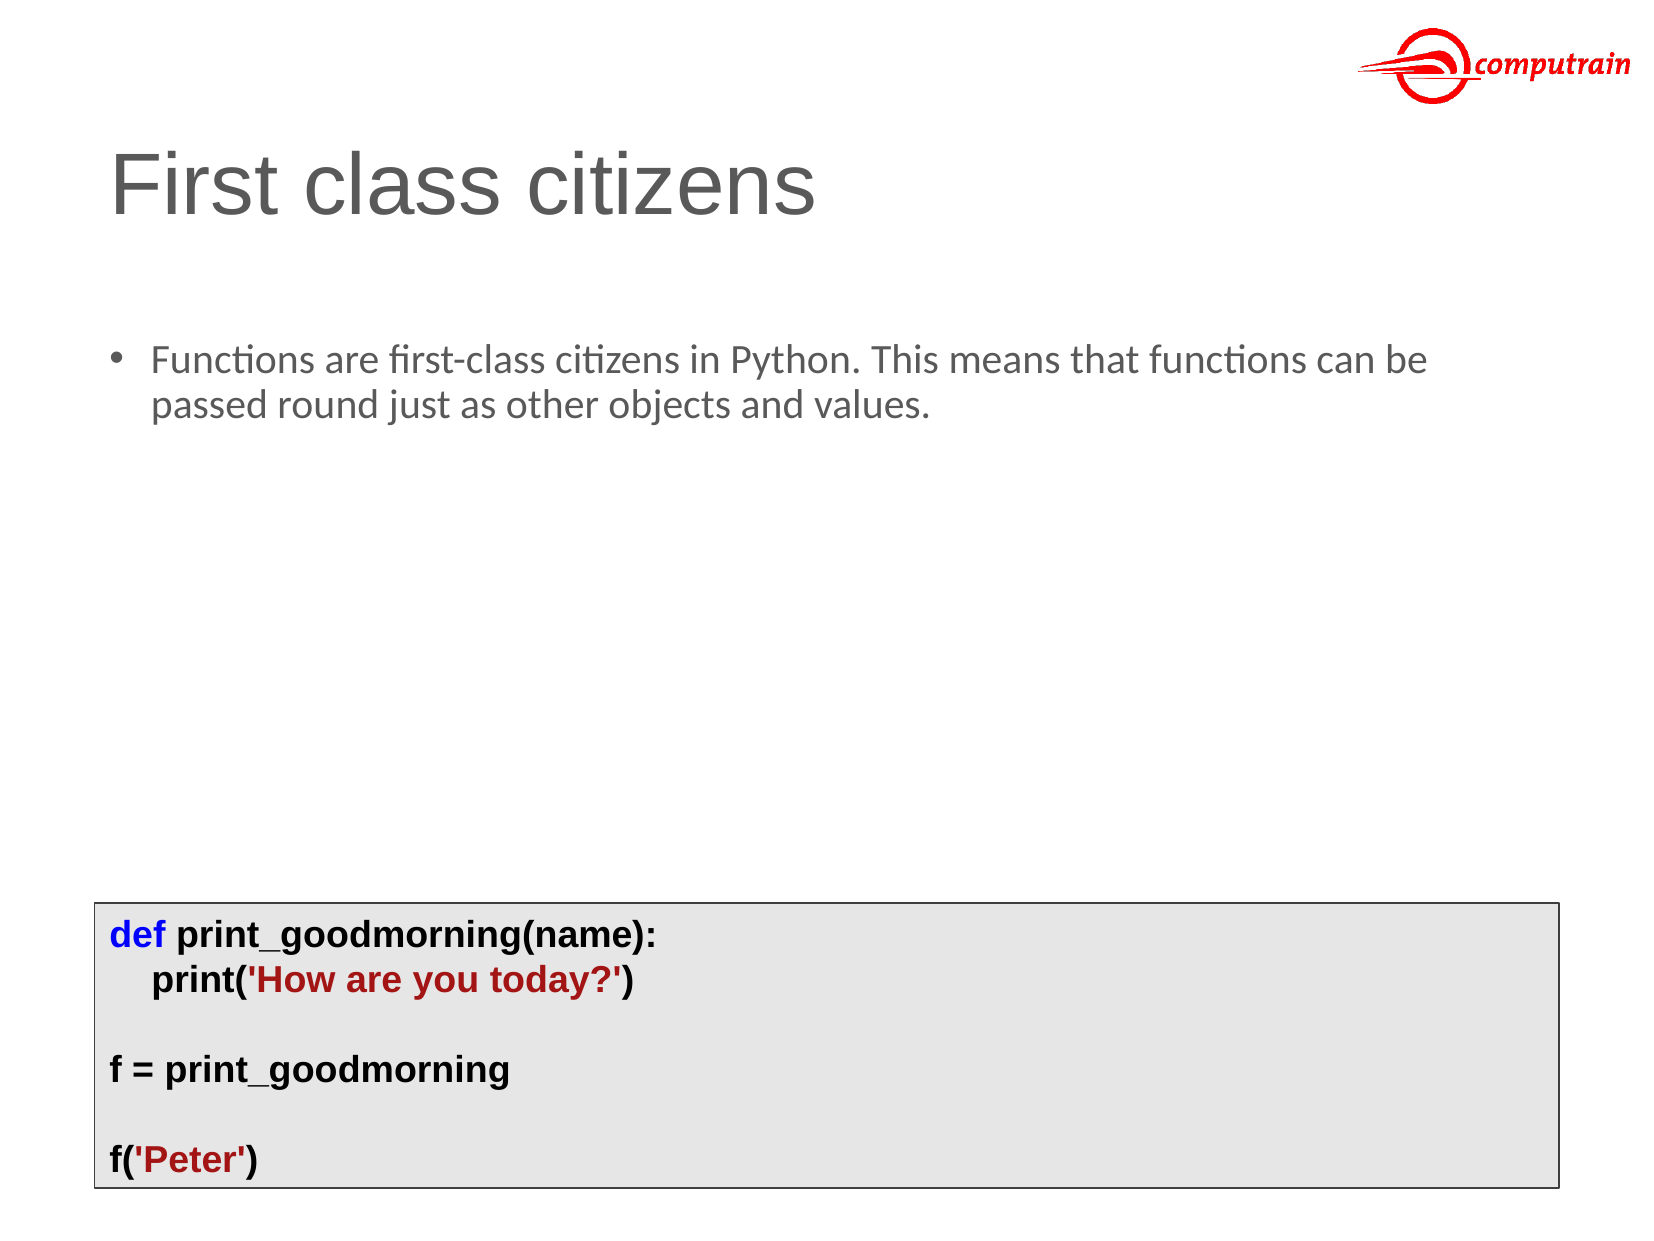

# First class citizens
Functions are first-class citizens in Python. This means that functions can be passed round just as other objects and values.
def print_goodmorning(name):
    print('How are you today?')
f = print_goodmorning
f('Peter')